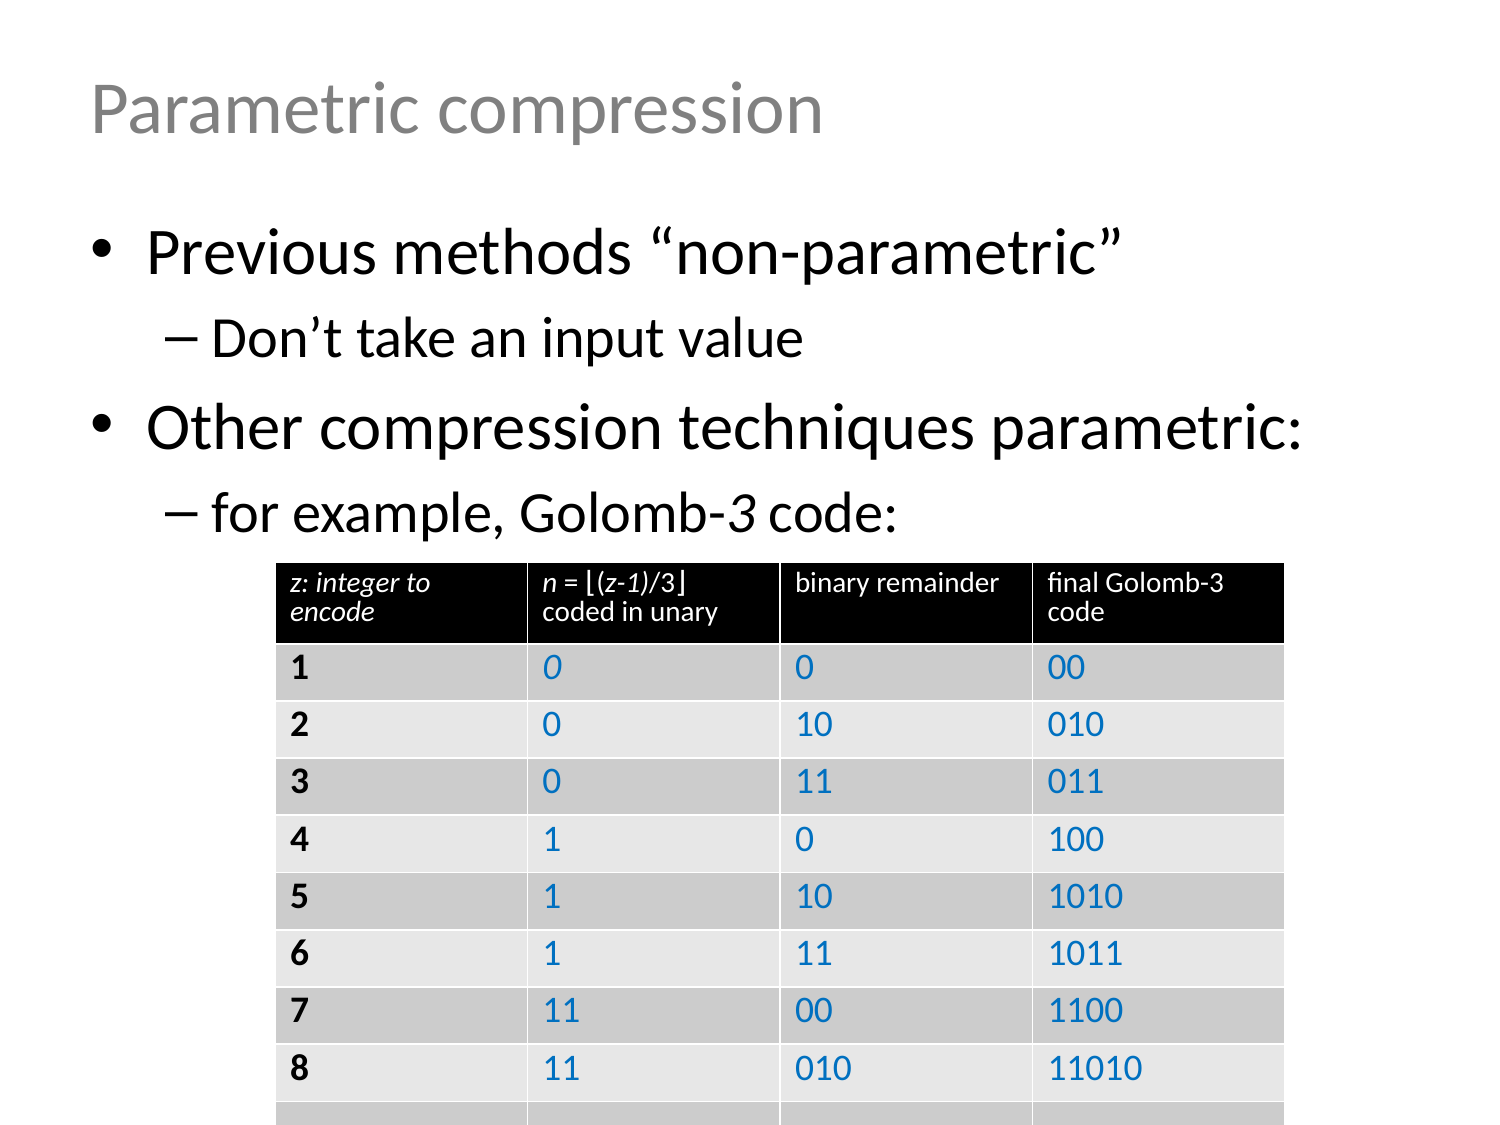

# Parametric compression
Previous methods “non-parametric”
Don’t take an input value
Other compression techniques parametric:
for example, Golomb-3 code:

| z: integer to encode | n = ⌊(z-1)/3⌋ coded in unary | binary remainder | final Golomb-3 code |
| --- | --- | --- | --- |
| 1 | 0 | 0 | 00 |
| 2 | 0 | 10 | 010 |
| 3 | 0 | 11 | 011 |
| 4 | 1 | 0 | 100 |
| 5 | 1 | 10 | 1010 |
| 6 | 1 | 11 | 1011 |
| 7 | 11 | 00 | 1100 |
| 8 | 11 | 010 | 11010 |
| … | … | … | … |